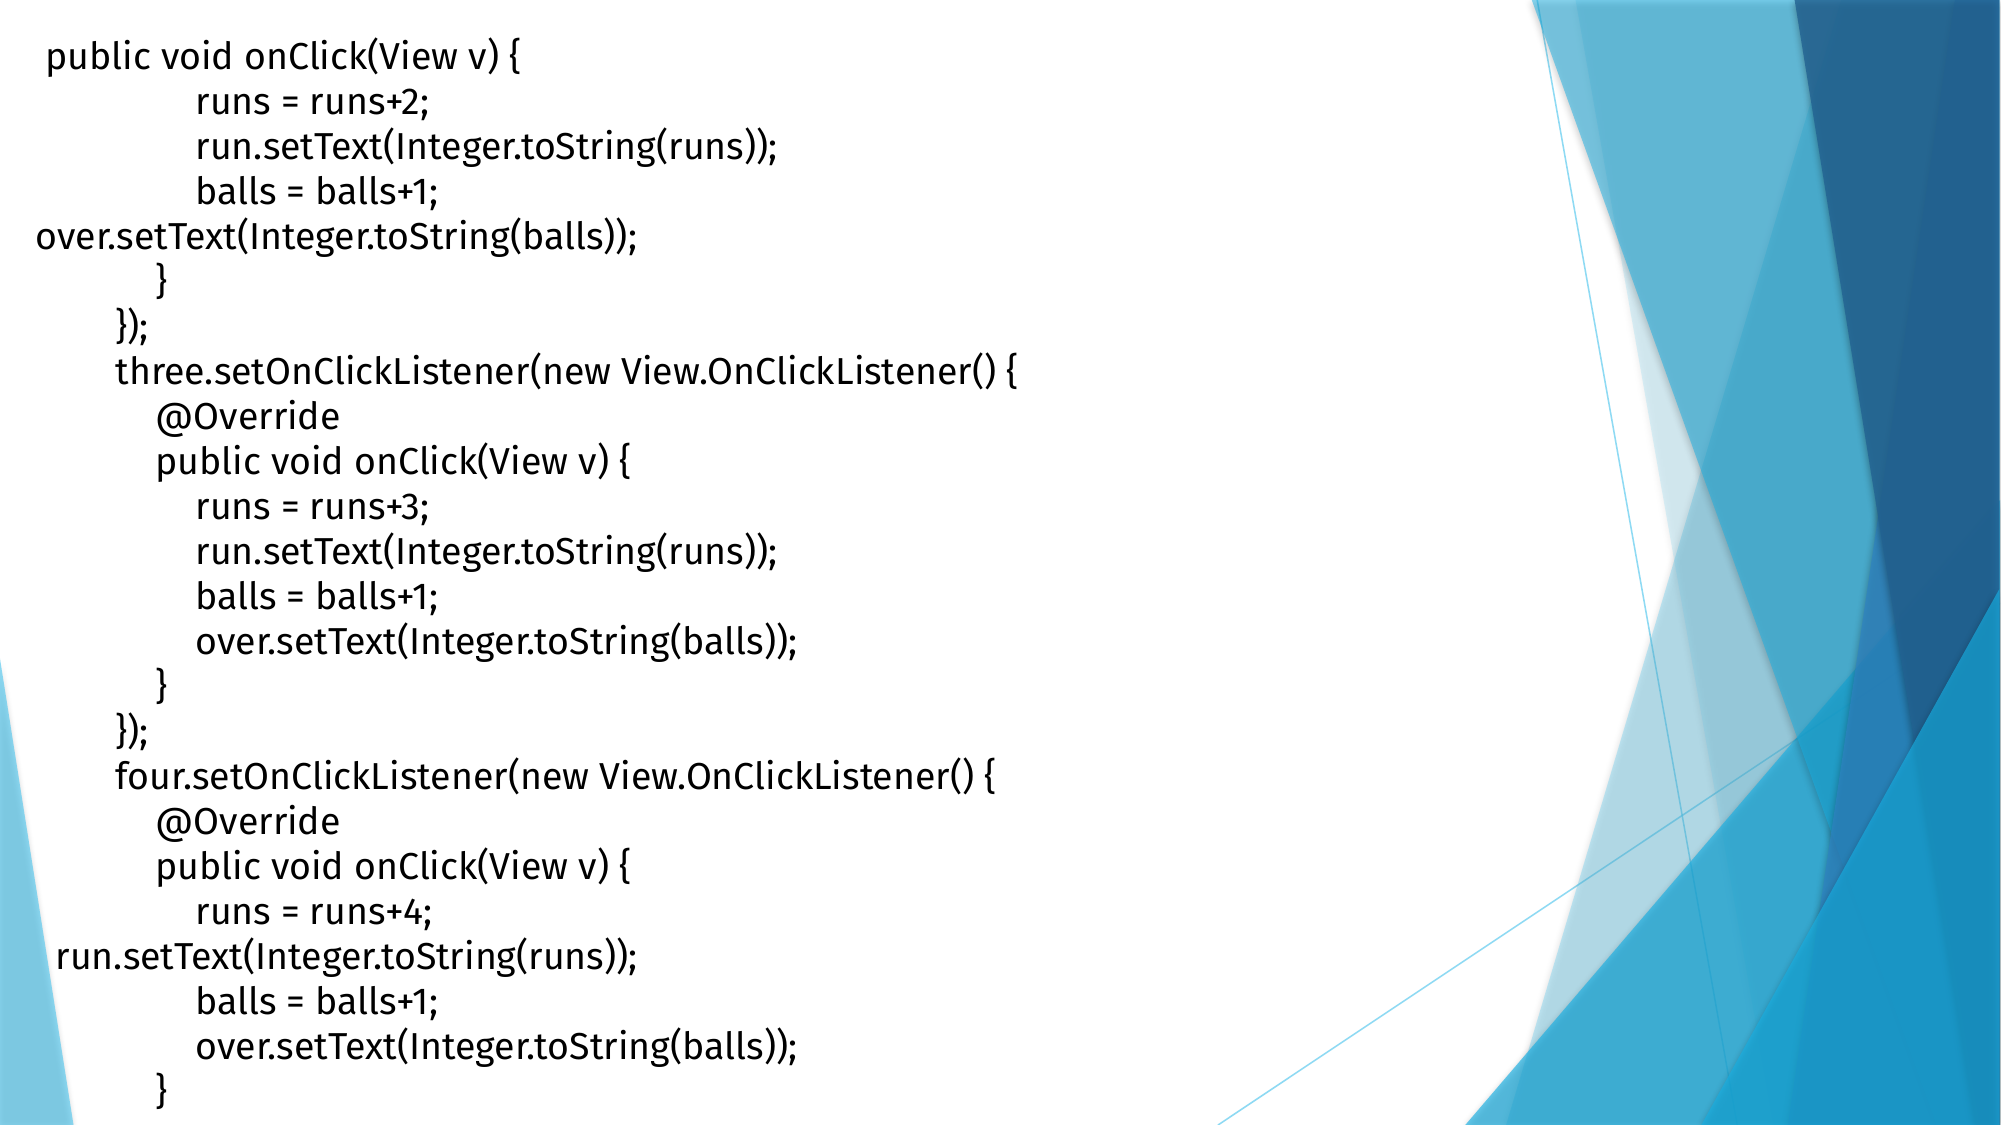

public void onClick(View v) {
                runs = runs+2;
                run.setText(Integer.toString(runs));
                balls = balls+1;
over.setText(Integer.toString(balls));
            }
        });
        three.setOnClickListener(new View.OnClickListener() {
            @Override
            public void onClick(View v) {
                runs = runs+3;
                run.setText(Integer.toString(runs));
                balls = balls+1;
                over.setText(Integer.toString(balls));
            }
        });
        four.setOnClickListener(new View.OnClickListener() {
            @Override
            public void onClick(View v) {
                runs = runs+4;
  run.setText(Integer.toString(runs));
                balls = balls+1;
                over.setText(Integer.toString(balls));
            }